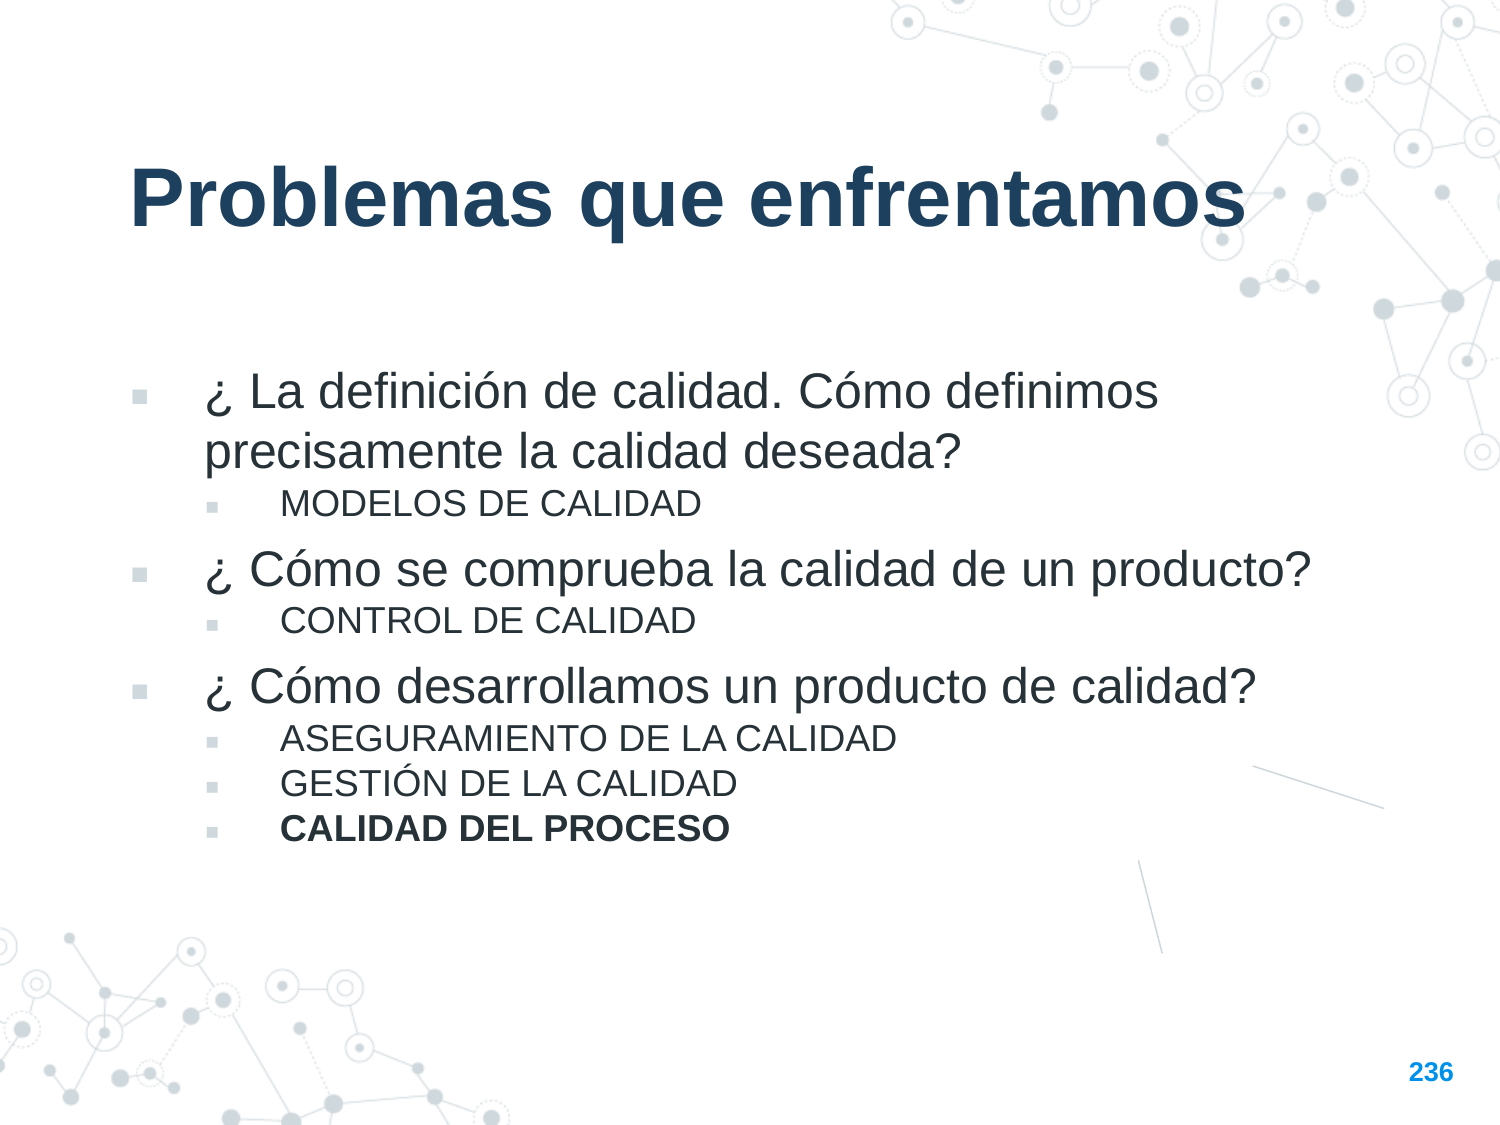

Problemas que enfrentamos
¿ La definición de calidad. Cómo definimos precisamente la calidad deseada?
MODELOS DE CALIDAD
¿ Cómo se comprueba la calidad de un producto?
CONTROL DE CALIDAD
¿ Cómo desarrollamos un producto de calidad?
ASEGURAMIENTO DE LA CALIDAD
GESTIÓN DE LA CALIDAD
CALIDAD DEL PROCESO
236